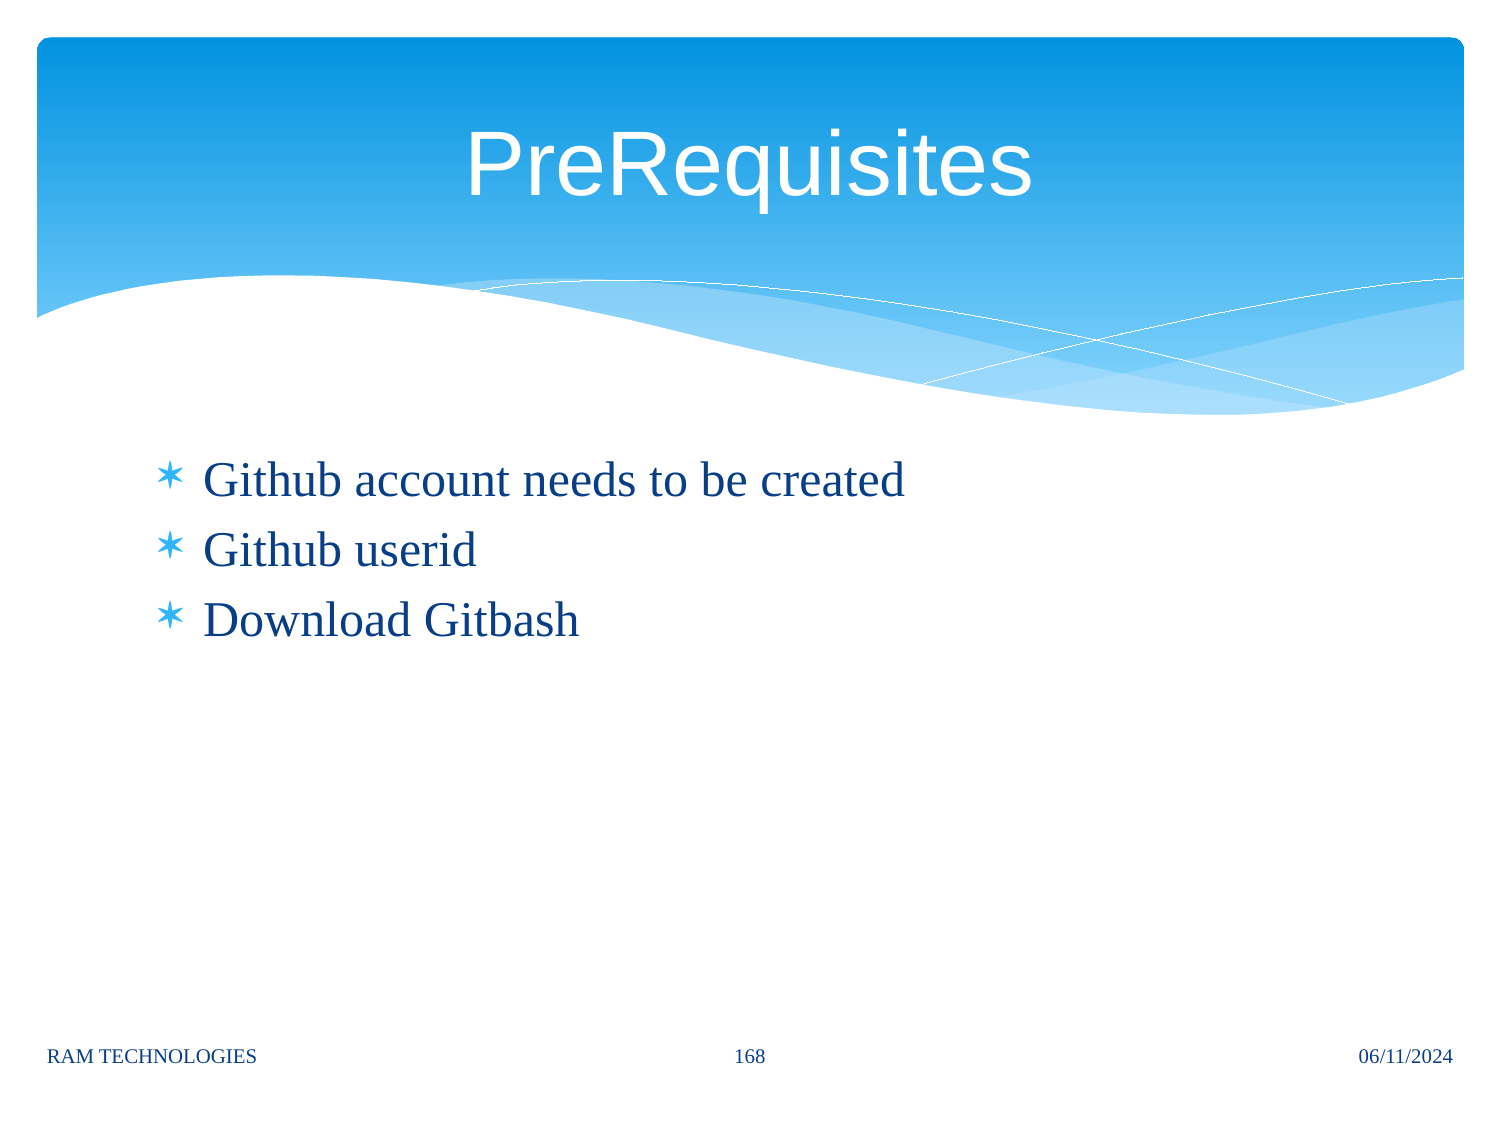

# PreRequisites
Github account needs to be created
Github userid
Download Gitbash
168
RAM TECHNOLOGIES
06/11/2024